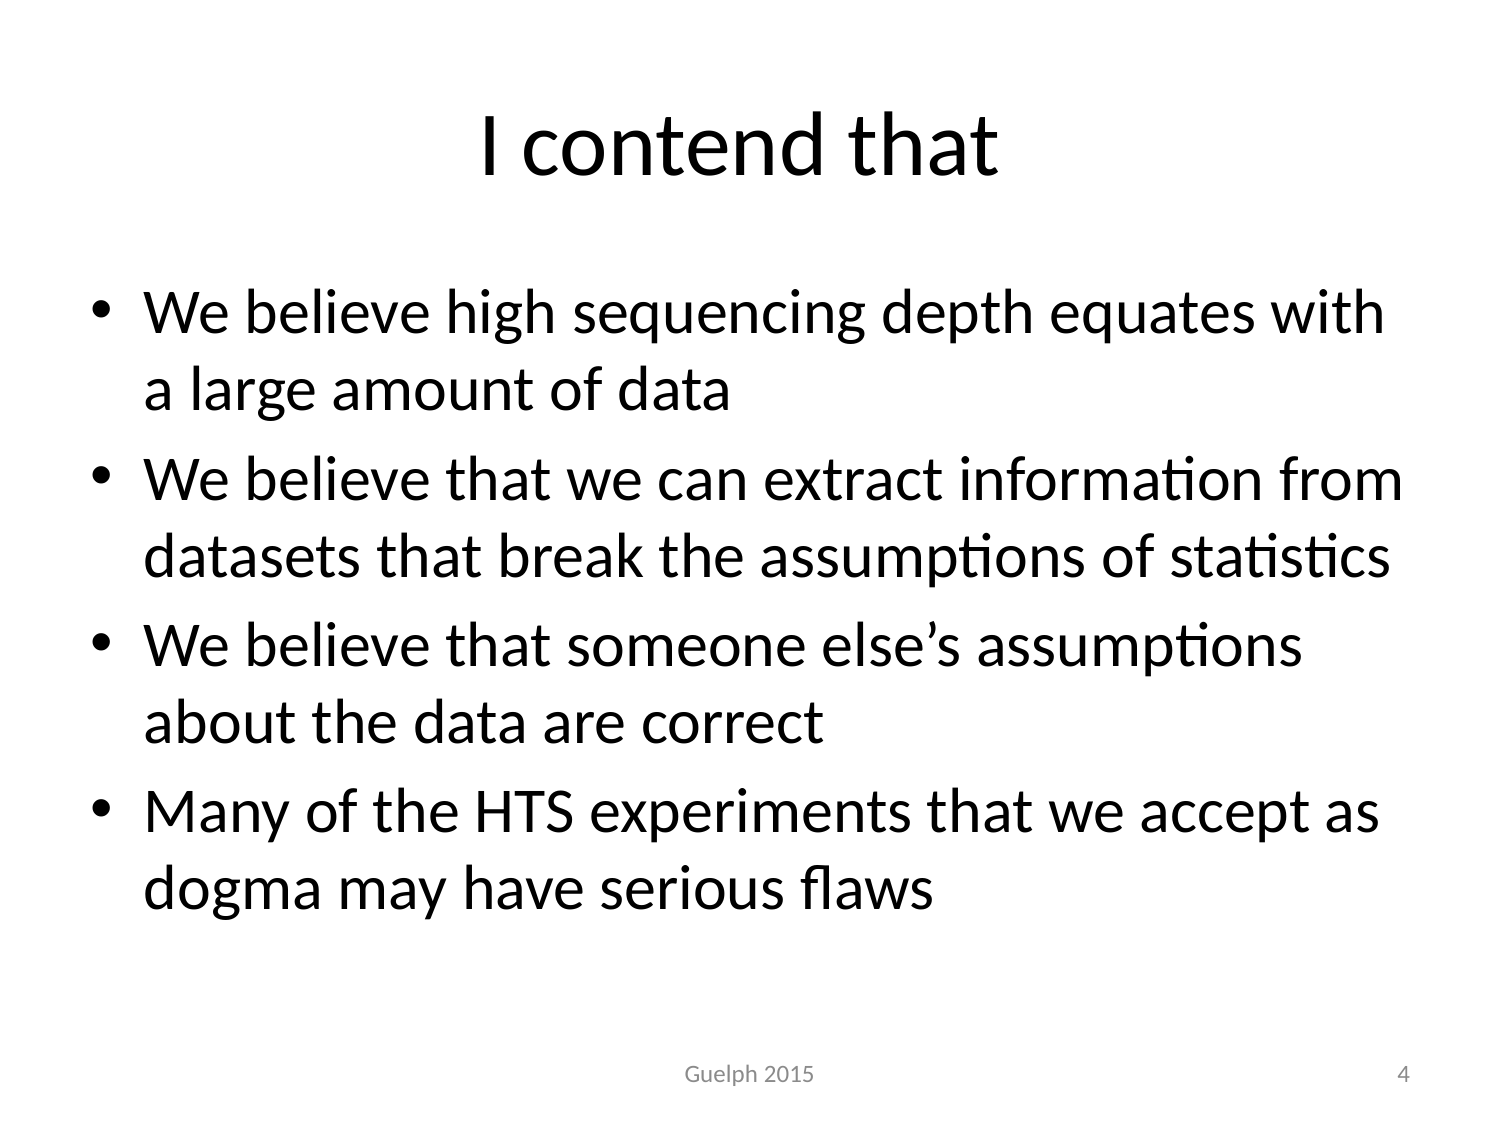

# I contend that
We believe high sequencing depth equates with a large amount of data
We believe that we can extract information from datasets that break the assumptions of statistics
We believe that someone else’s assumptions about the data are correct
Many of the HTS experiments that we accept as dogma may have serious flaws

Guelph 2015
4